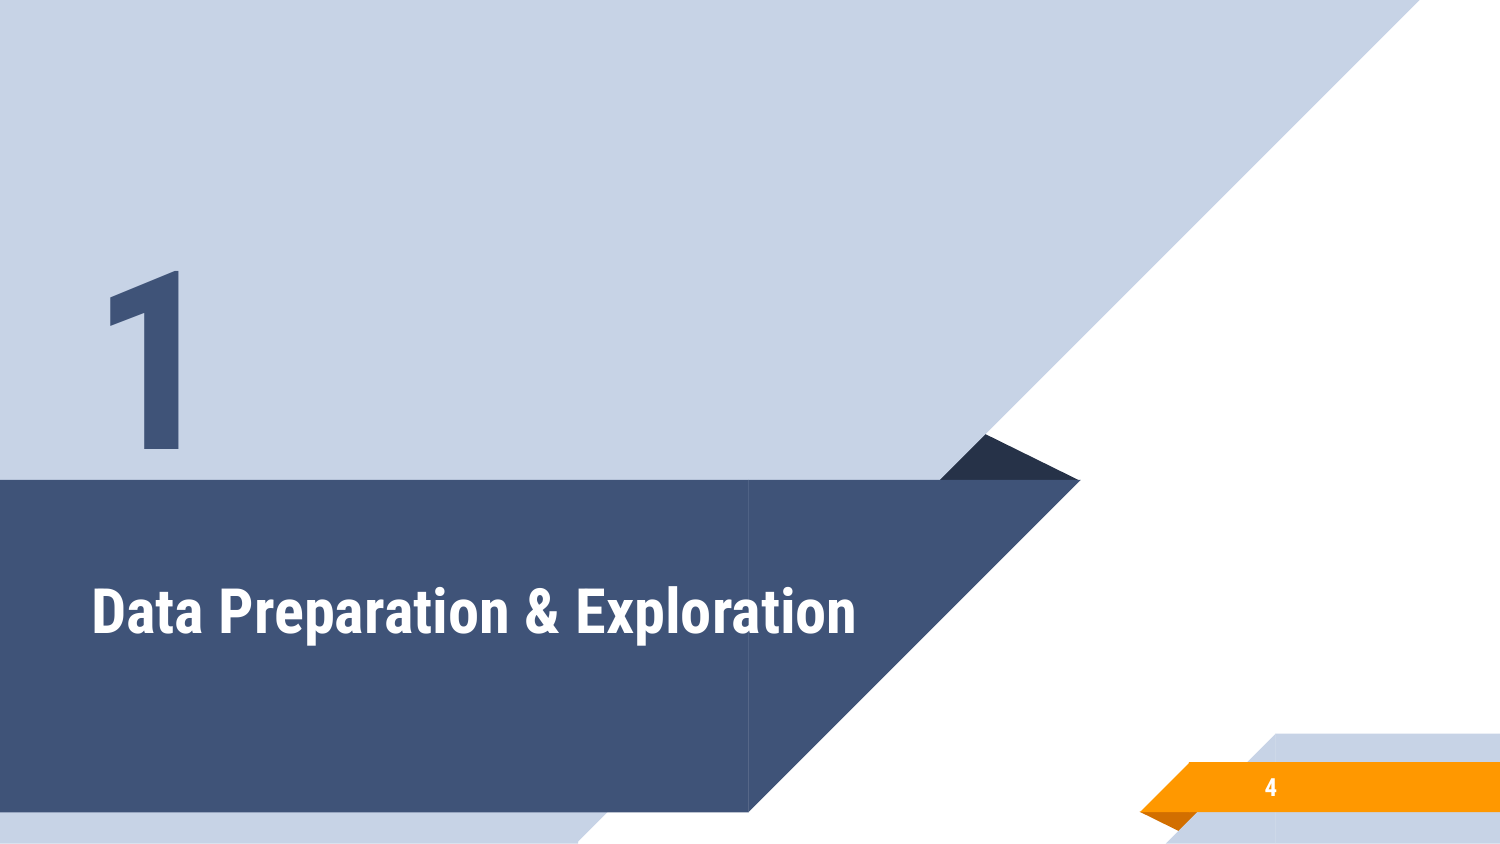

1
# Data Preparation & Exploration
4